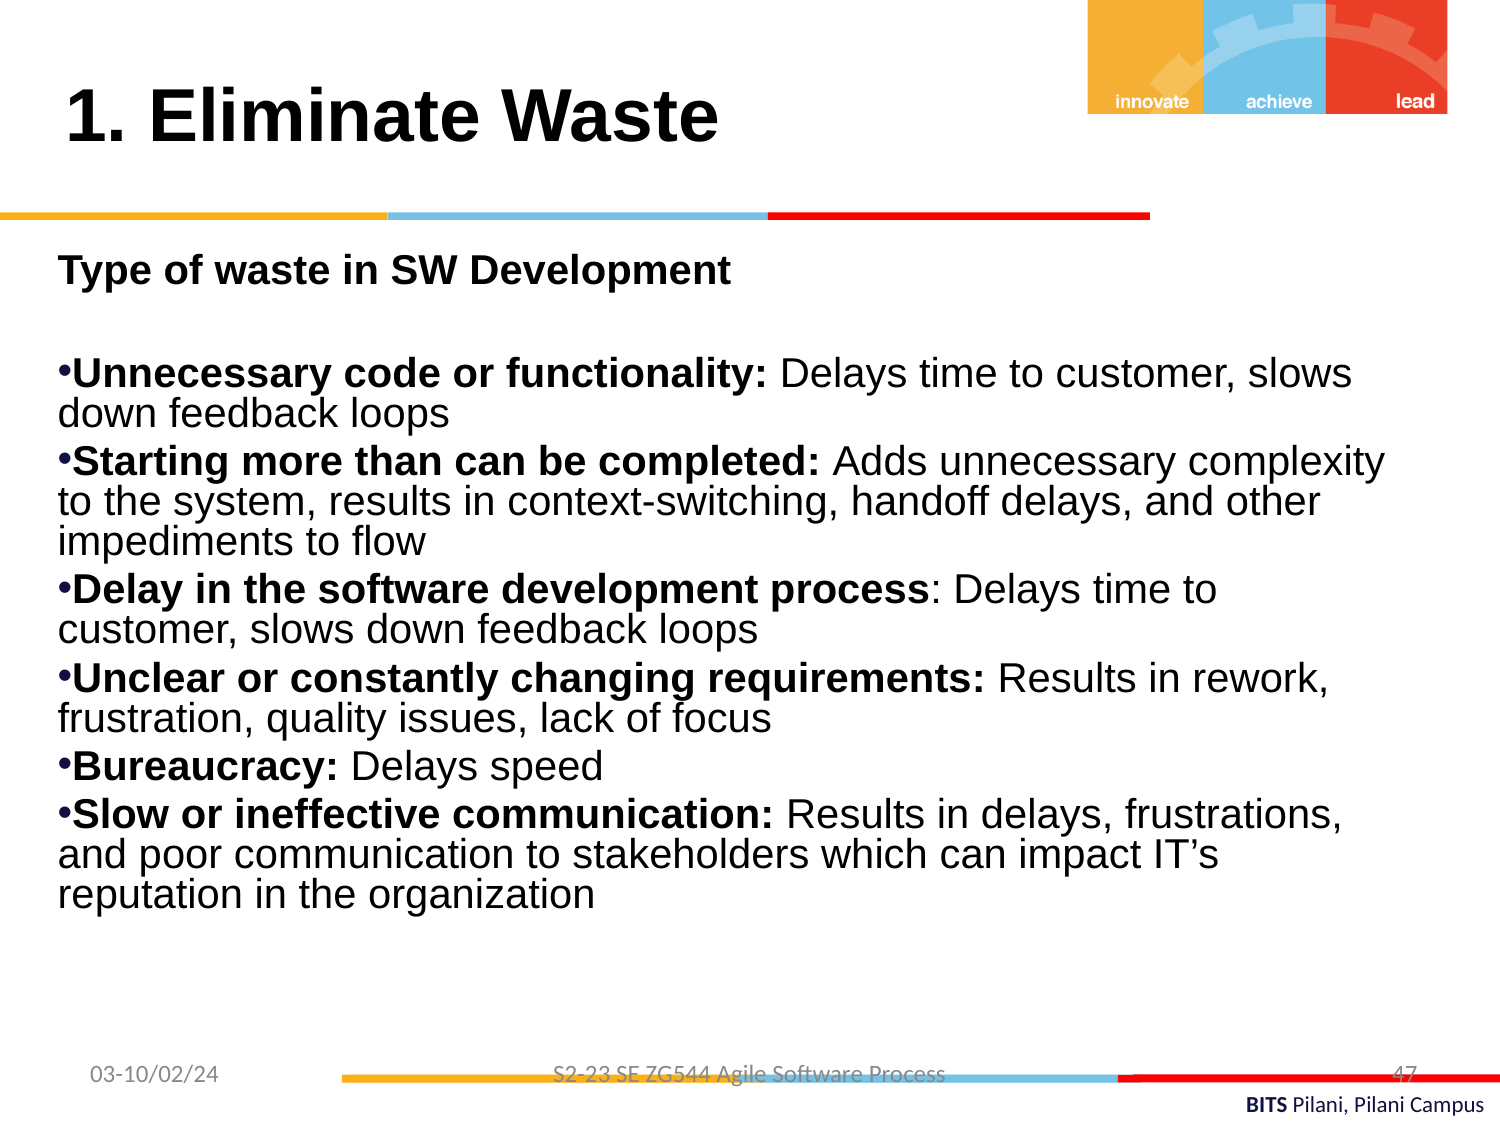

1. Eliminate Waste
Type of waste in SW Development

Unnecessary code or functionality: Delays time to customer, slows down feedback loops
Starting more than can be completed: Adds unnecessary complexity to the system, results in context-switching, handoff delays, and other impediments to flow
Delay in the software development process: Delays time to customer, slows down feedback loops
Unclear or constantly changing requirements: Results in rework, frustration, quality issues, lack of focus
Bureaucracy: Delays speed
Slow or ineffective communication: Results in delays, frustrations, and poor communication to stakeholders which can impact IT’s reputation in the organization
03-10/02/24
S2-23 SE ZG544 Agile Software Process
47